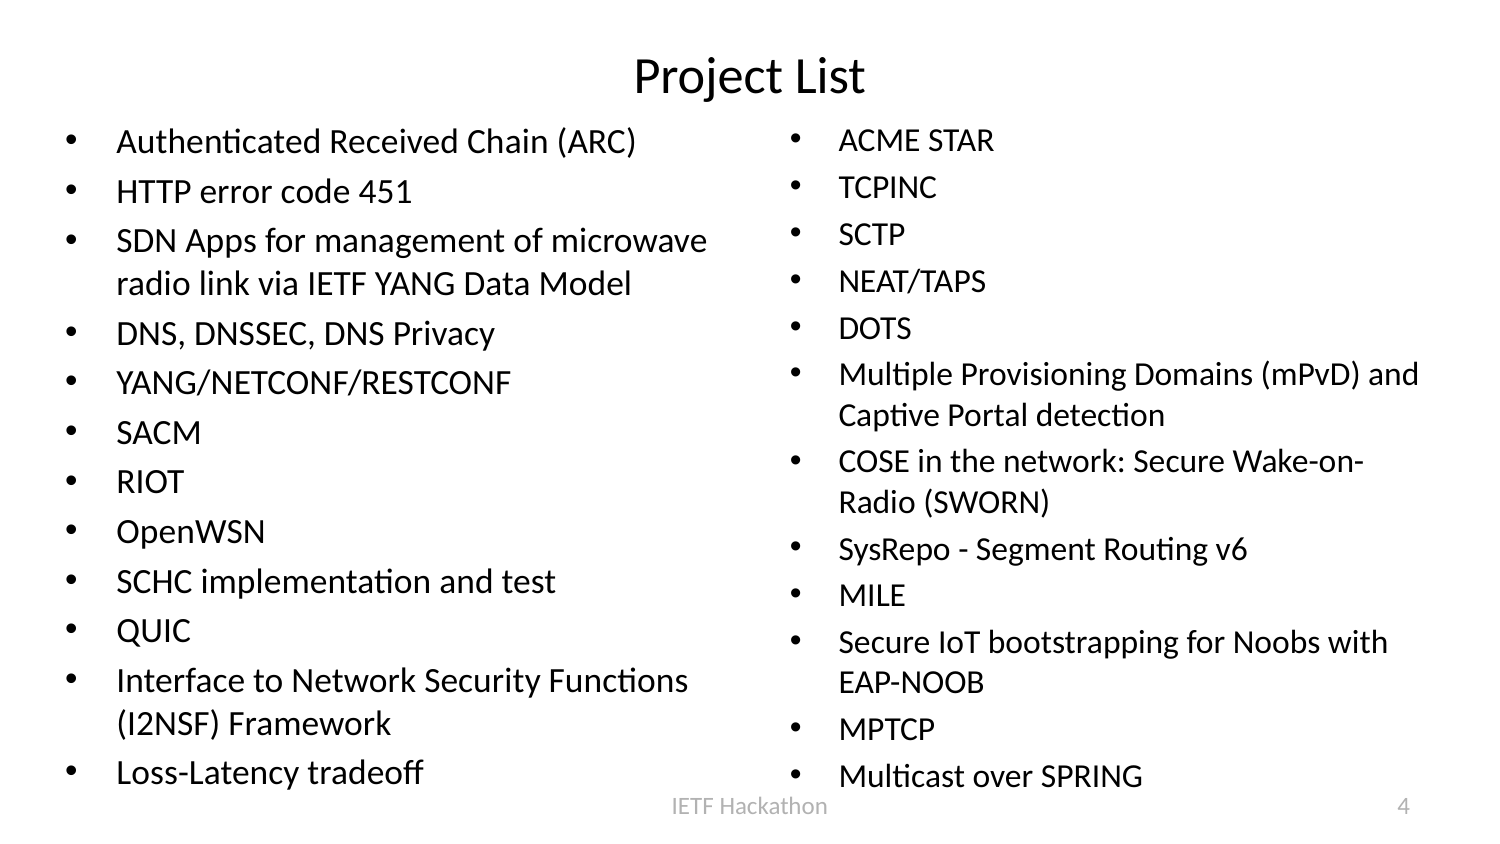

# Project List
Authenticated Received Chain (ARC)
HTTP error code 451
SDN Apps for management of microwave radio link via IETF YANG Data Model
DNS, DNSSEC, DNS Privacy
YANG/NETCONF/RESTCONF
SACM
RIOT
OpenWSN
SCHC implementation and test
QUIC
Interface to Network Security Functions (I2NSF) Framework
Loss-Latency tradeoff
ACME STAR
TCPINC
SCTP
NEAT/TAPS
DOTS
Multiple Provisioning Domains (mPvD) and Captive Portal detection
COSE in the network: Secure Wake-on-Radio (SWORN)
SysRepo - Segment Routing v6
MILE
Secure IoT bootstrapping for Noobs with EAP-NOOB
MPTCP
Multicast over SPRING
IETF Hackathon
4